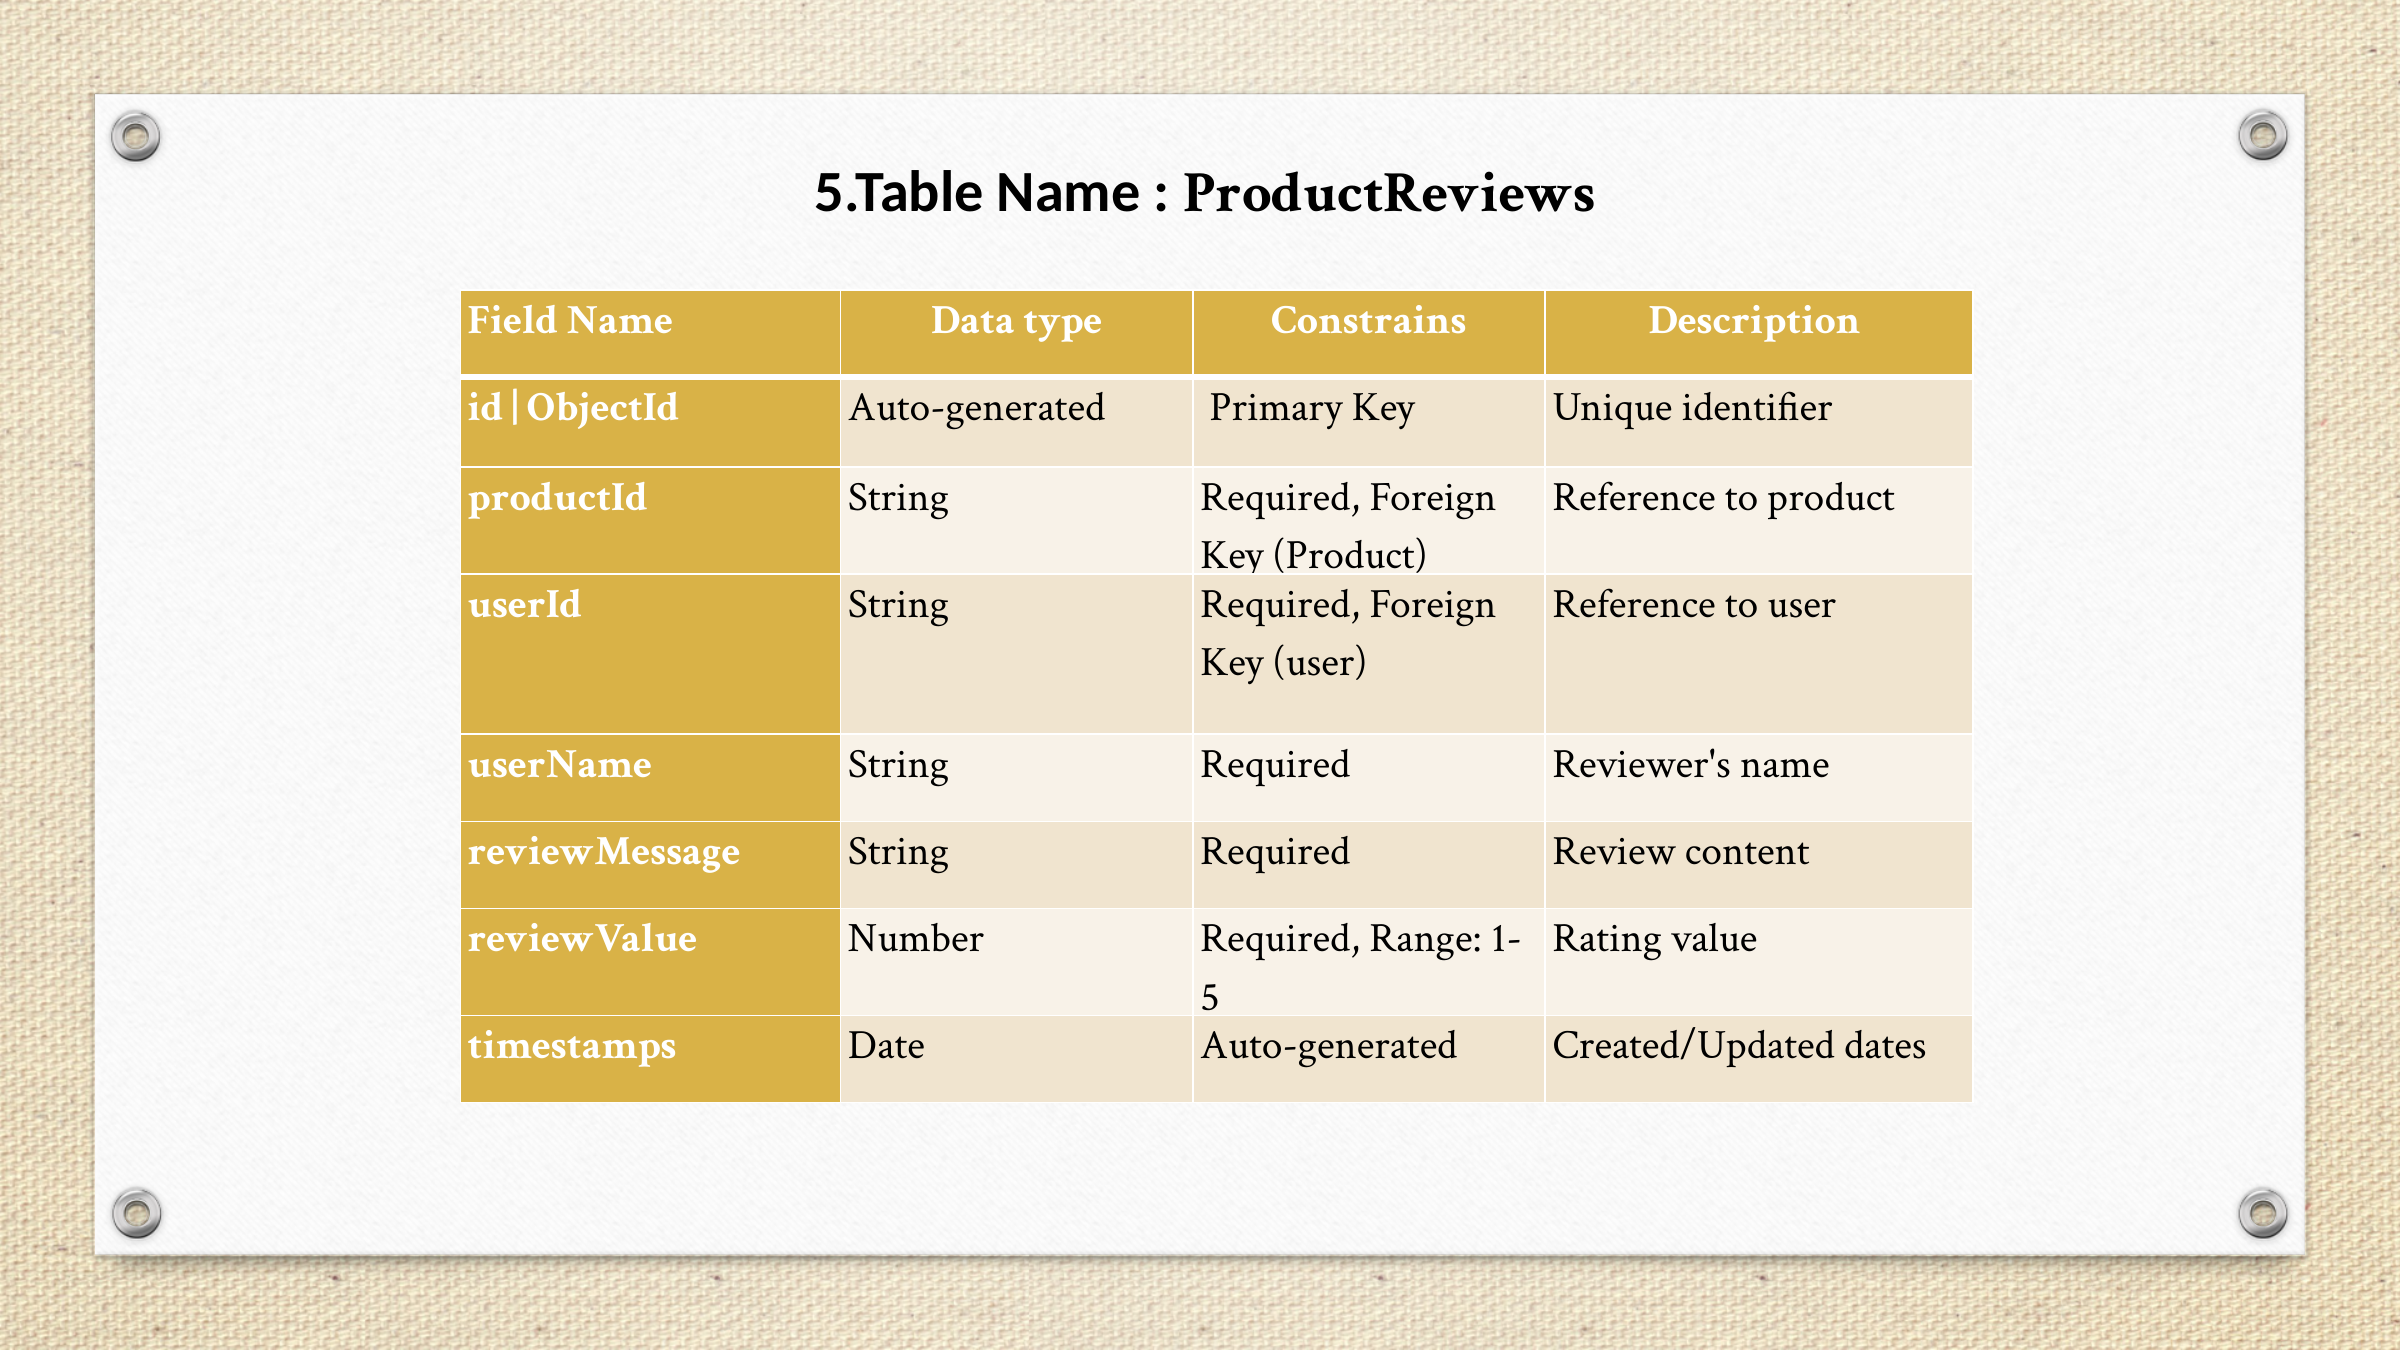

5.Table Name : ProductReviews

| Field Name | Data type | Constrains | Description |
| --- | --- | --- | --- |
| id | ObjectId | Auto-generated | Primary Key | Unique identifier |
| productId | String | Required, Foreign Key (Product) | Reference to product |
| userId | String | Required, Foreign Key (user) | Reference to user |
| userName | String | Required | Reviewer's name |
| reviewMessage | String | Required | Review content |
| reviewValue | Number | Required, Range: 1-5 | Rating value |
| timestamps | Date | Auto-generated | Created/Updated dates |